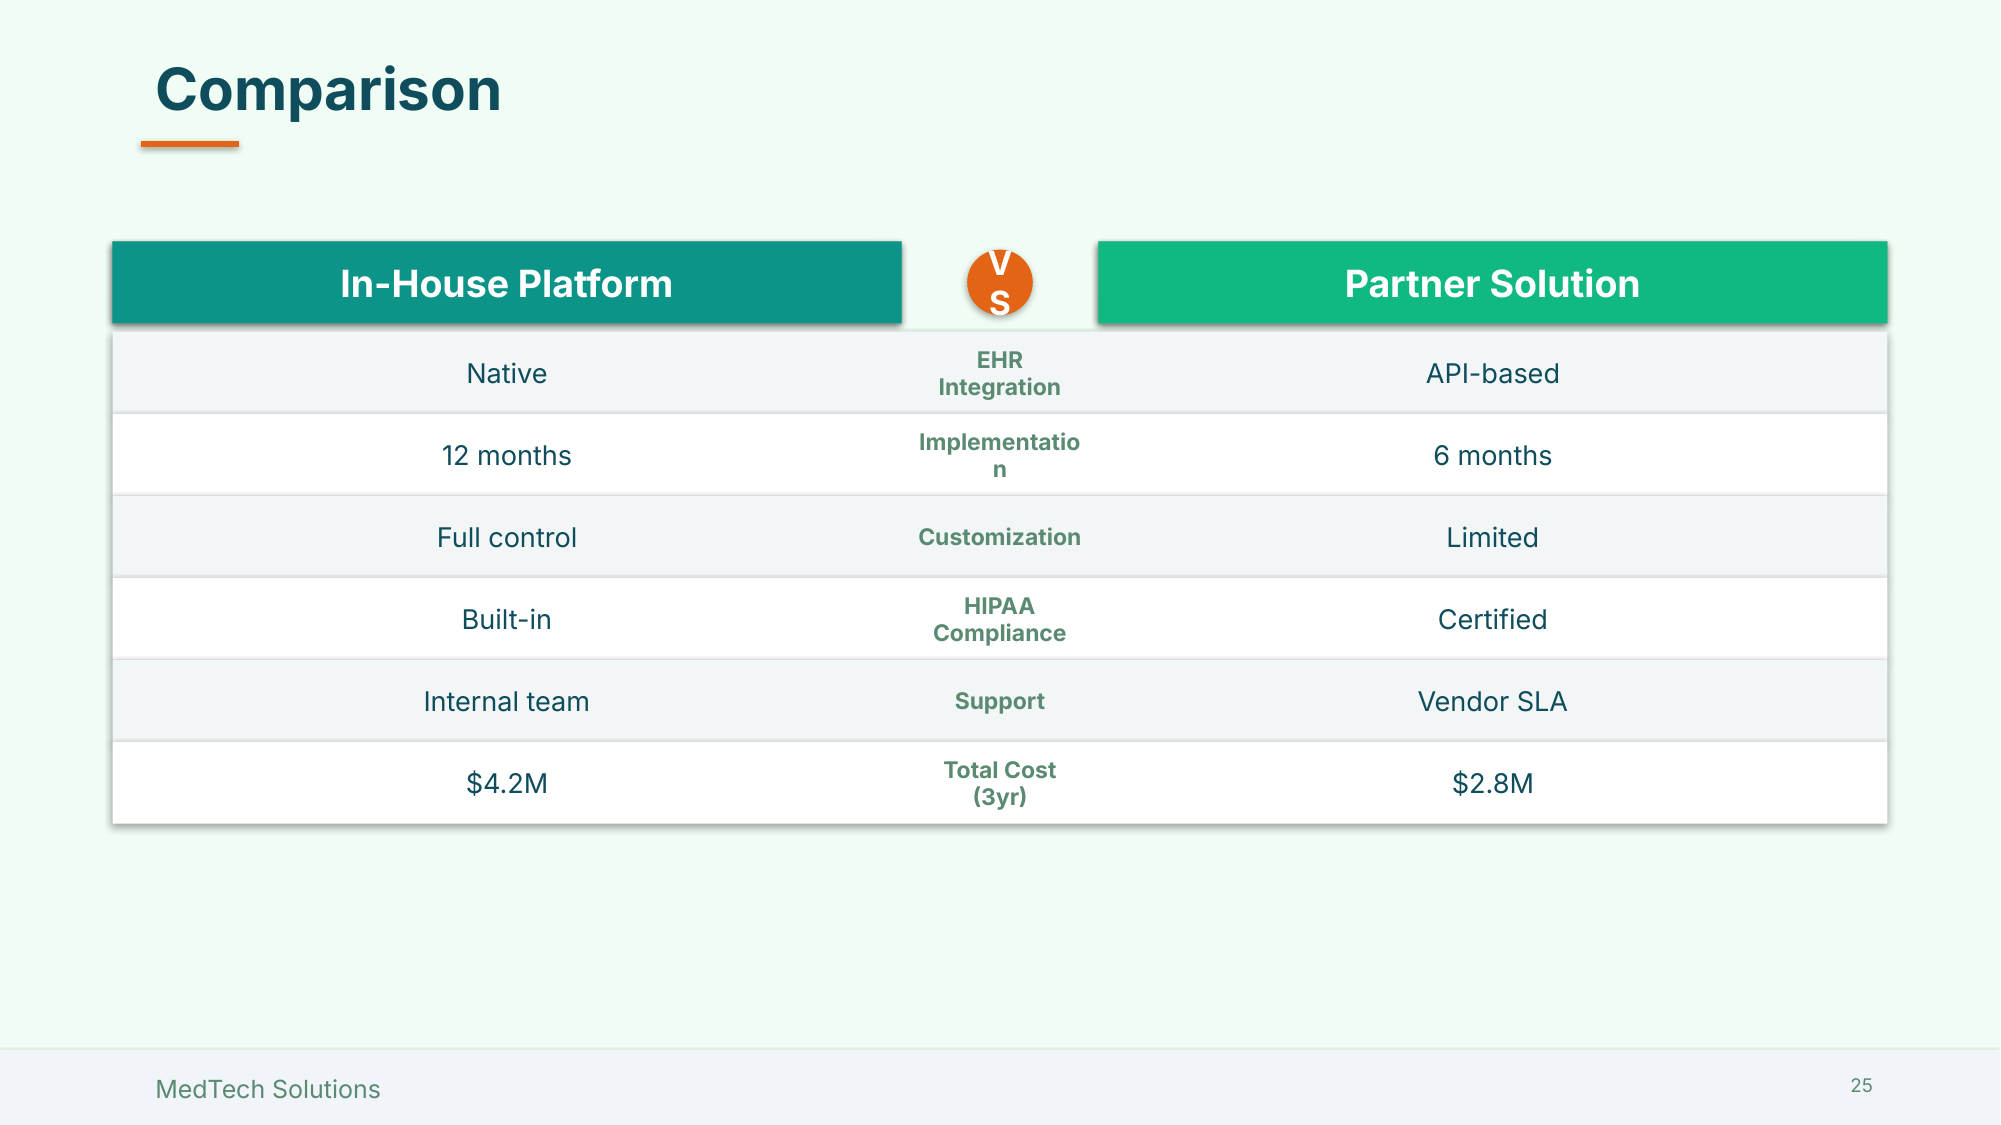

Comparison

In-House Platform

Partner Solution

VS

Native
EHR Integration
API-based

12 months
Implementation
6 months

Full control
Customization
Limited

Built-in
HIPAA Compliance
Certified

Internal team
Support
Vendor SLA

$4.2M
Total Cost (3yr)
$2.8M

MedTech Solutions
25